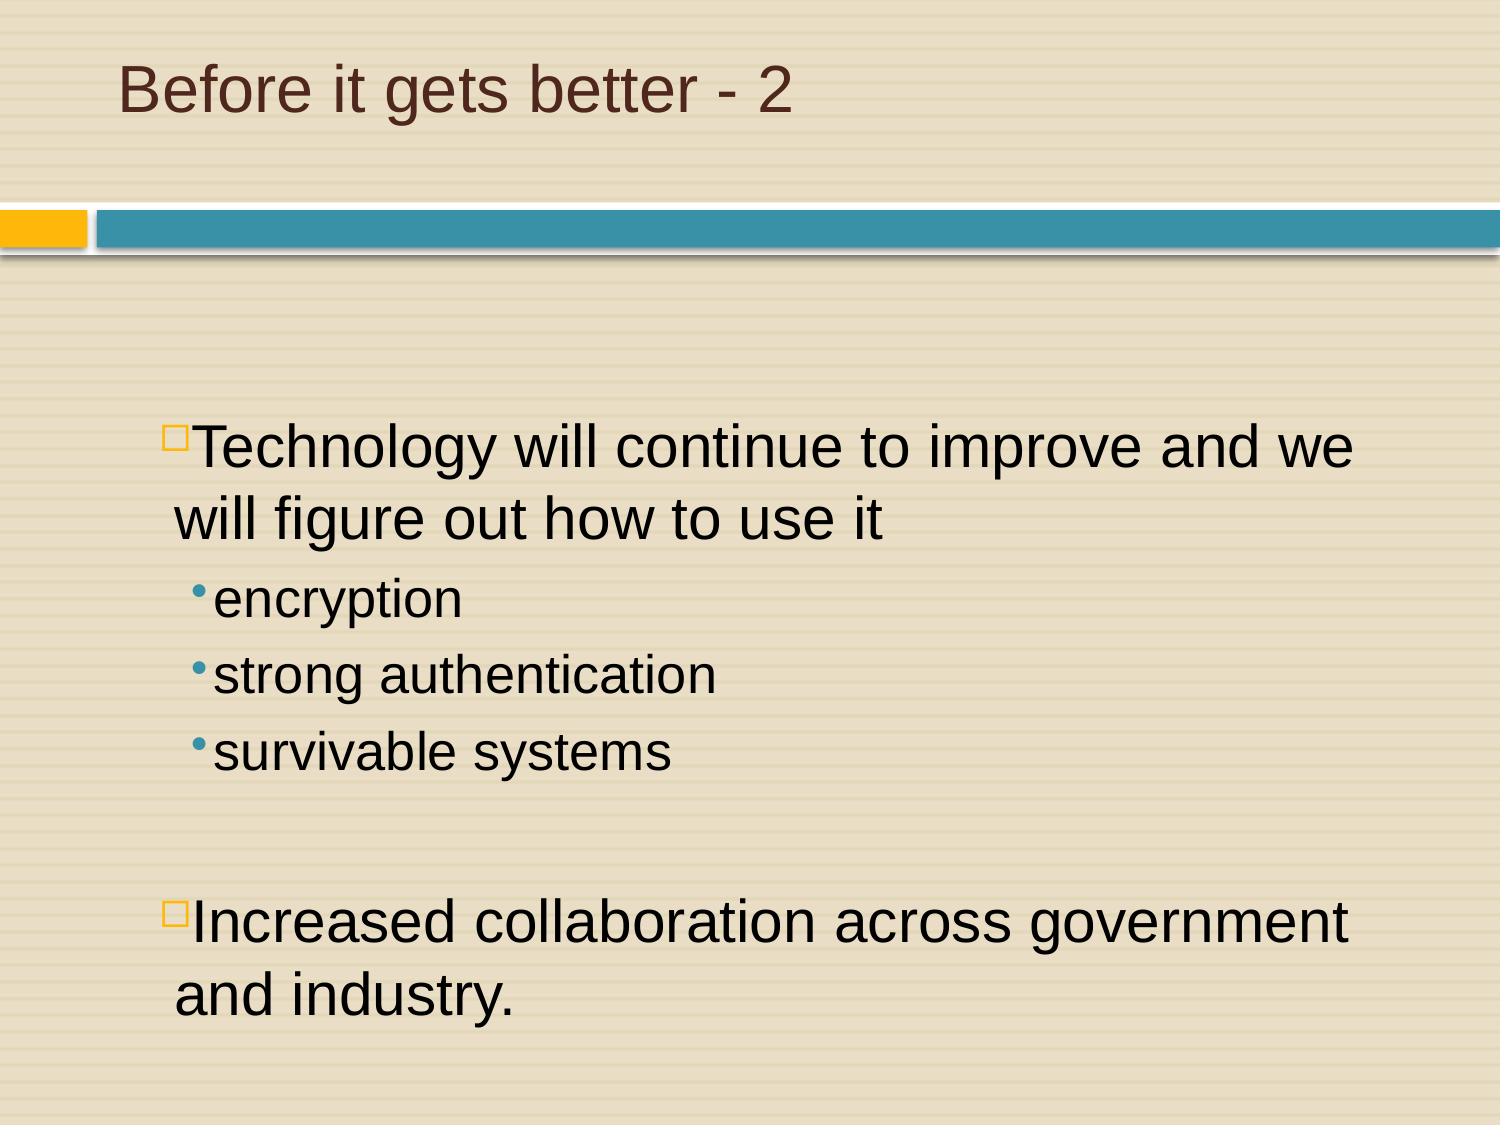

# Before it gets better - 2
Technology will continue to improve and we will figure out how to use it
encryption
strong authentication
survivable systems

Increased collaboration across government and industry.